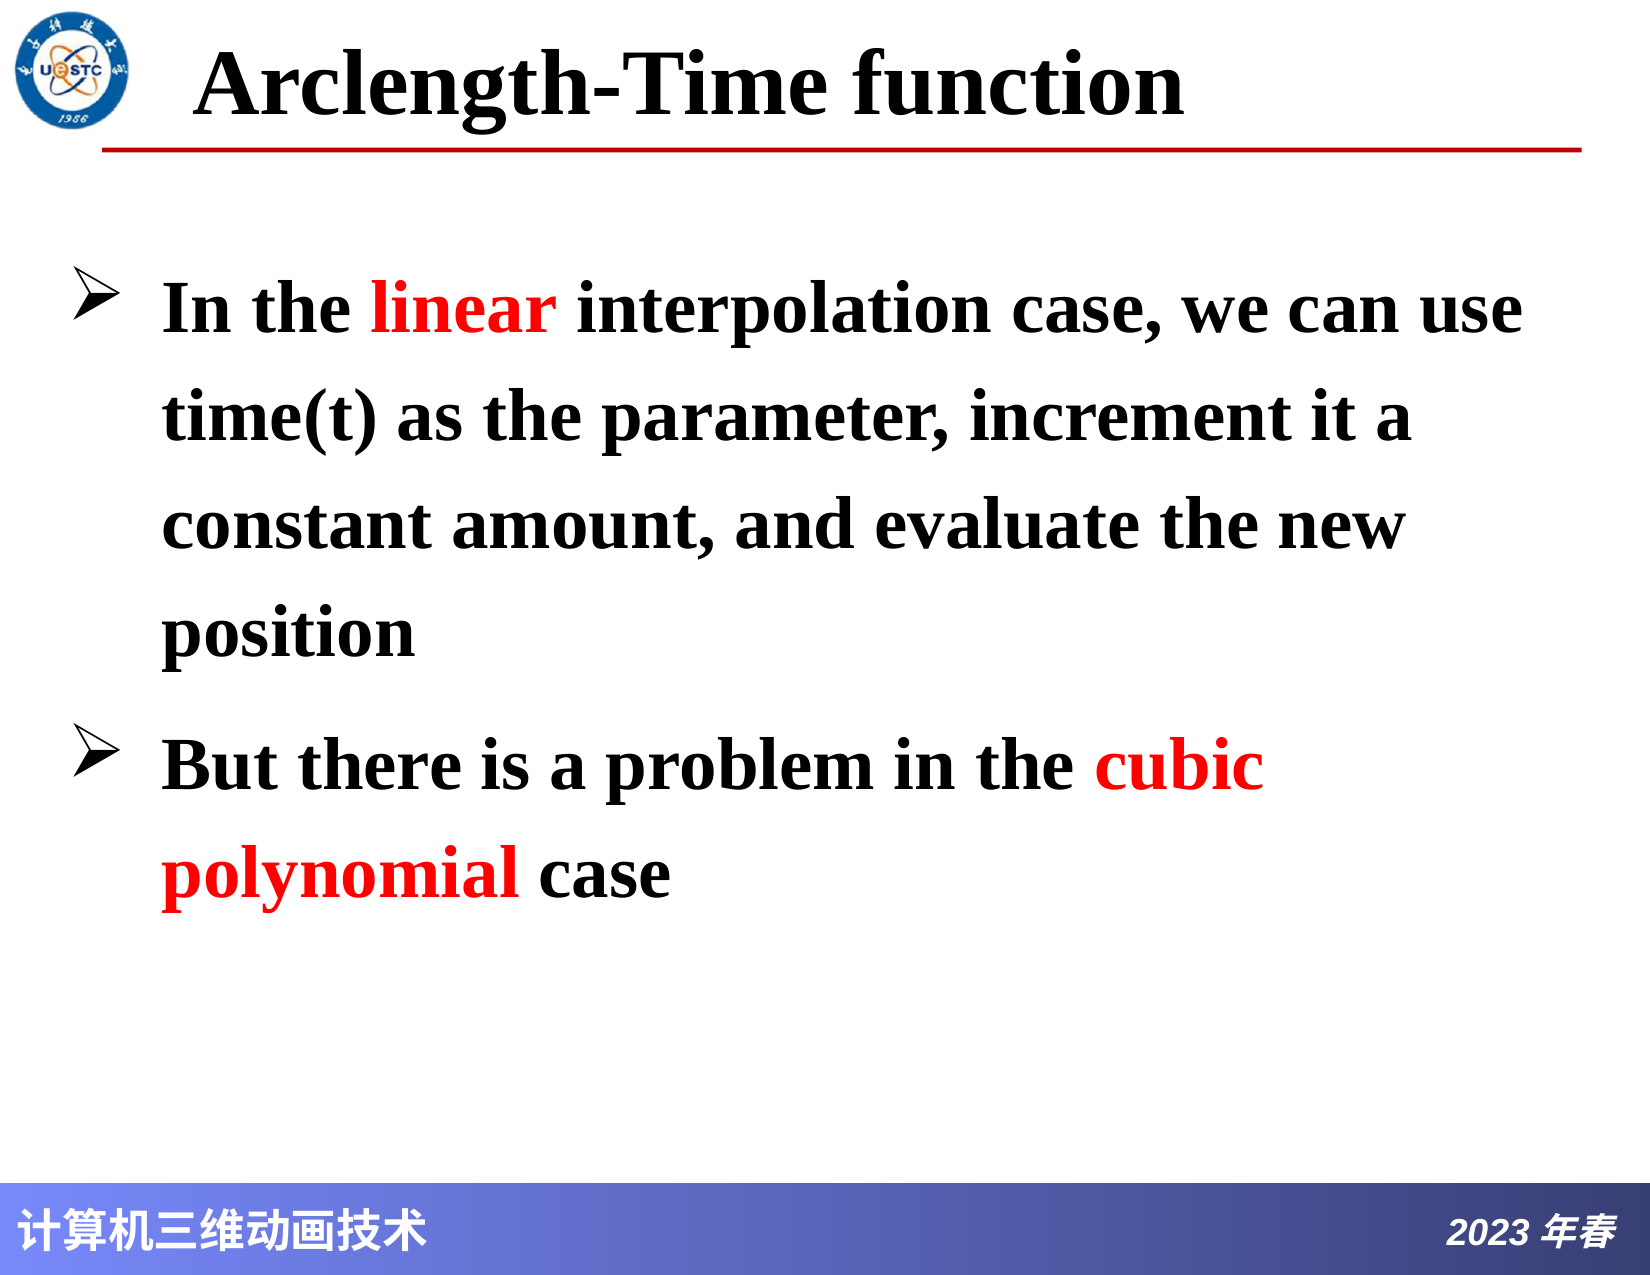

# Arclength-Time function
In the linear interpolation case, we can use time(t) as the parameter, increment it a constant amount, and evaluate the new position
But there is a problem in the cubic polynomial case